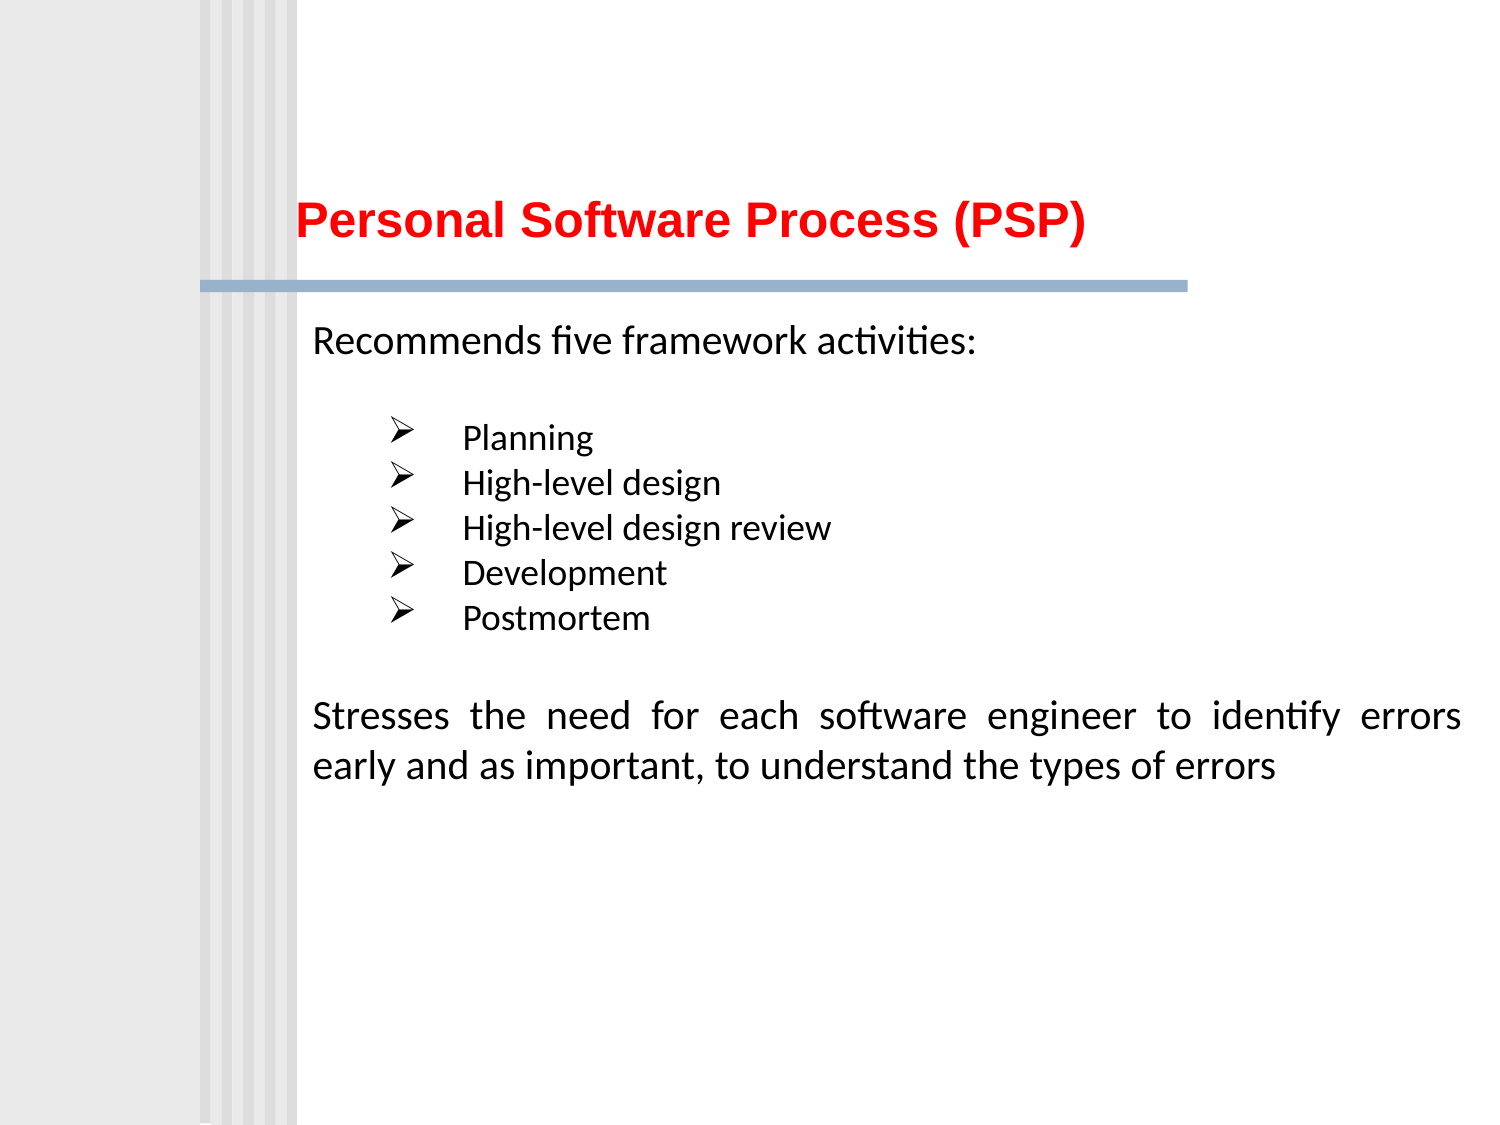

# Personal Software Process (PSP)
Recommends five framework activities:

Planning
High-level design
High-level design review
Development
Postmortem

Stresses the need for each software engineer to identify errors early and as important, to understand the types of errors